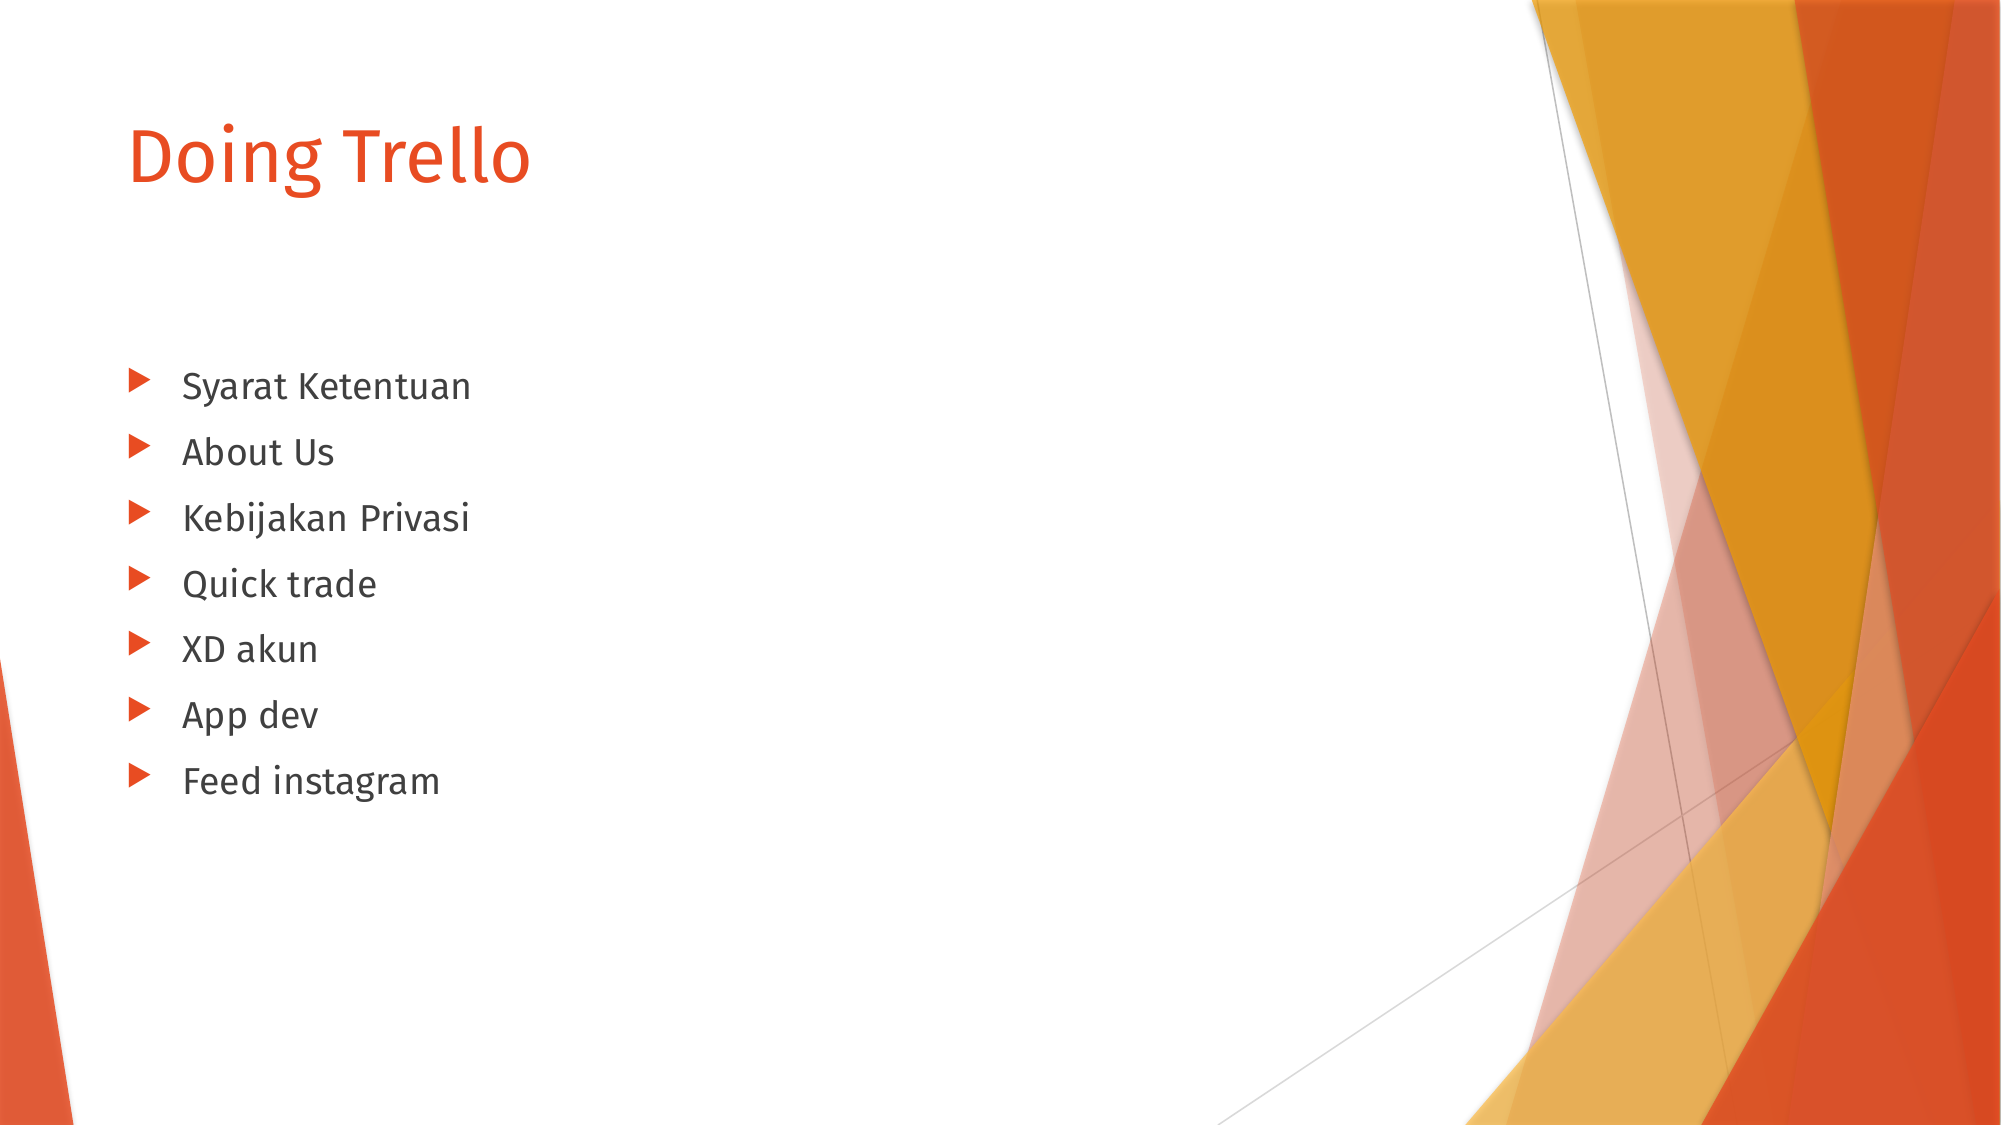

# Doing Trello
Syarat Ketentuan
About Us
Kebijakan Privasi
Quick trade
XD akun
App dev
Feed instagram